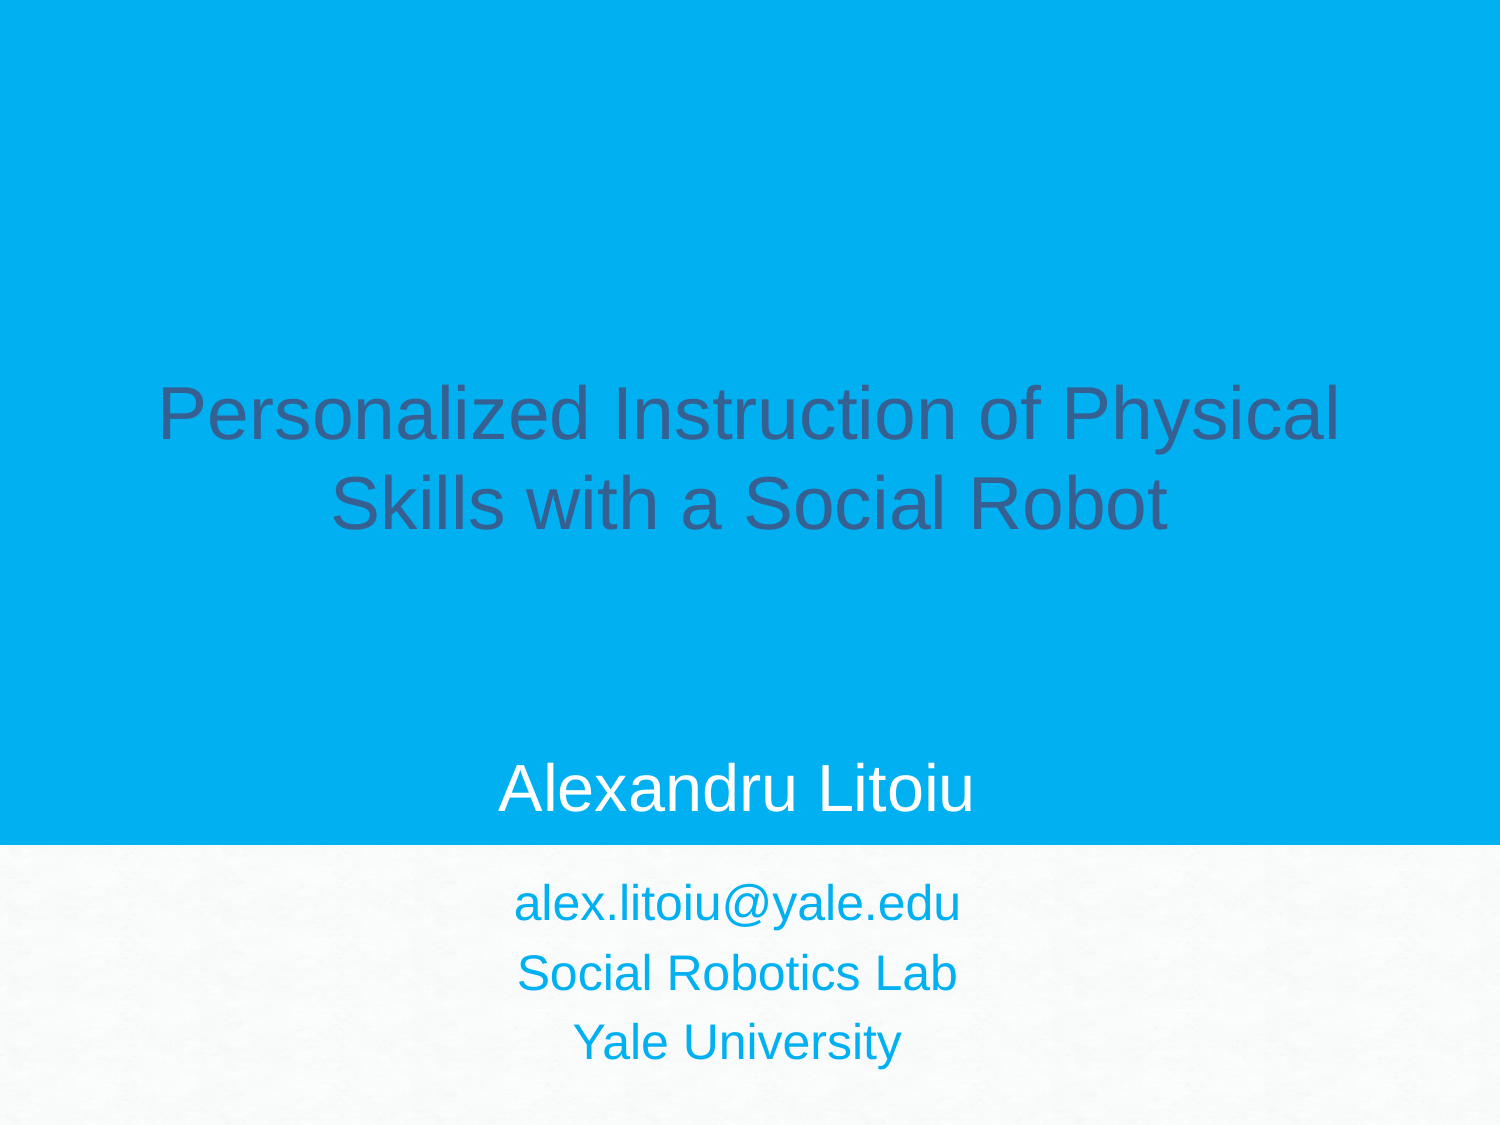

# Personalized Instruction of Physical Skills with a Social Robot
Alexandru Litoiu
alex.litoiu@yale.edu
Social Robotics Lab
Yale University